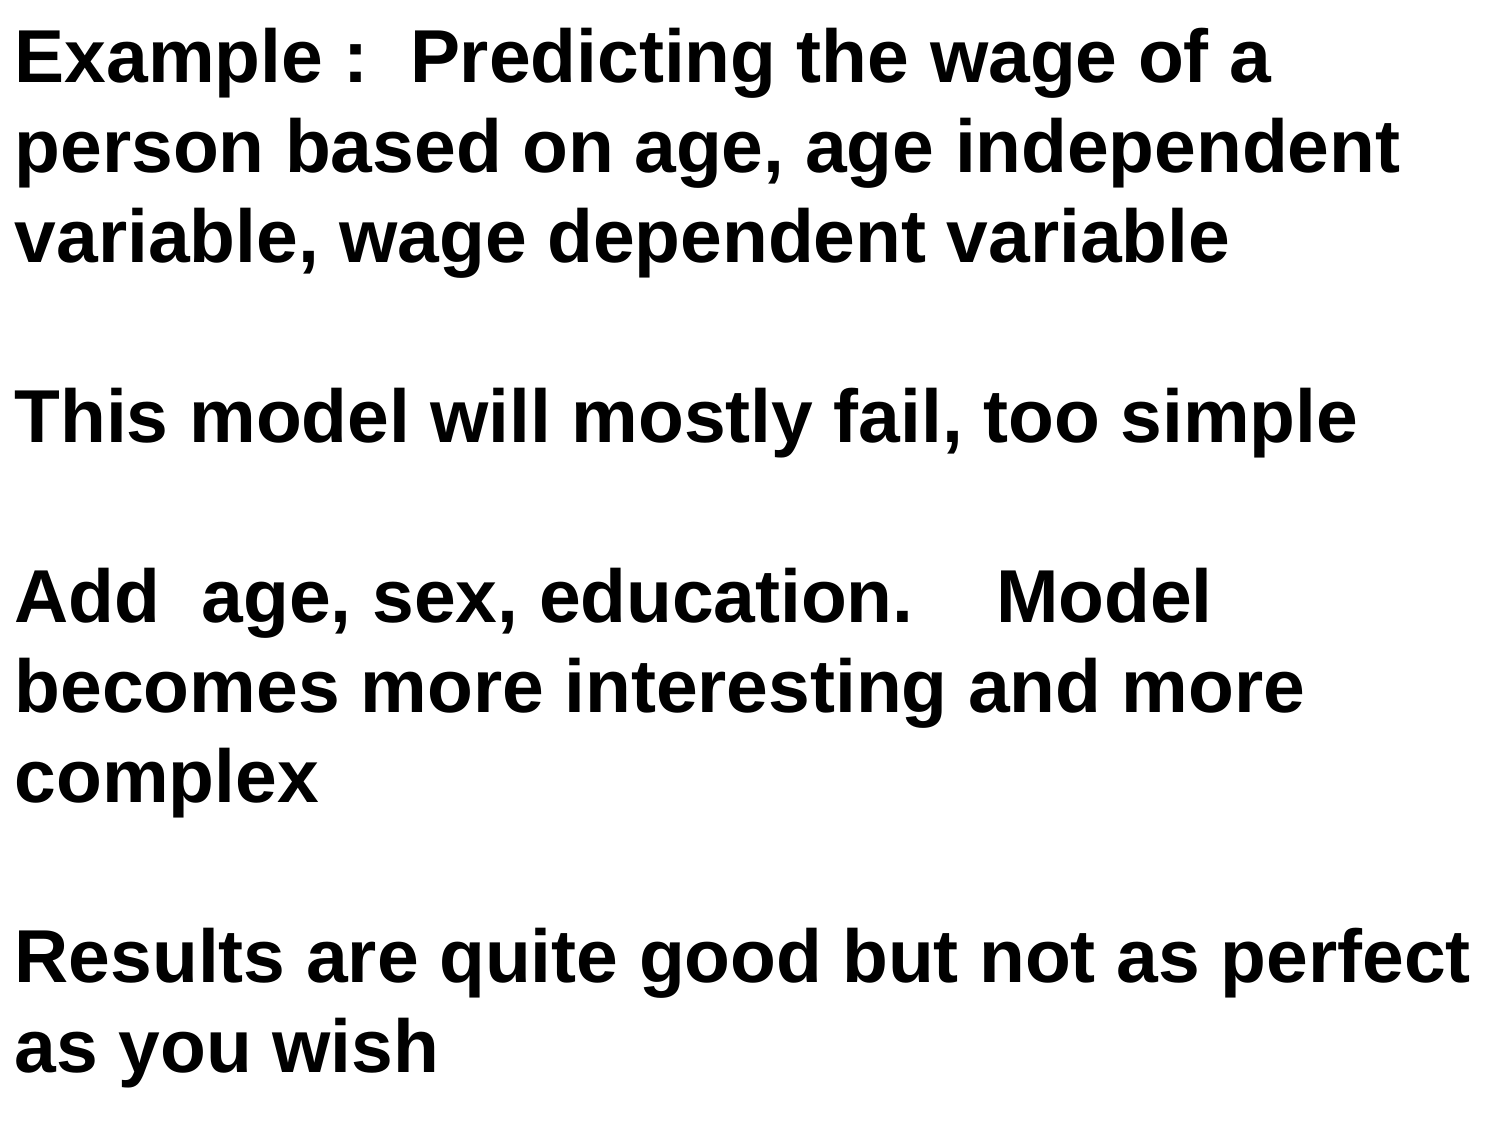

Example :  Predicting the wage of a person based on age, age independent variable, wage dependent variable

This model will mostly fail, too simple

Add  age, sex, education.    Model becomes more interesting and more complex

Results are quite good but not as perfect as you wish